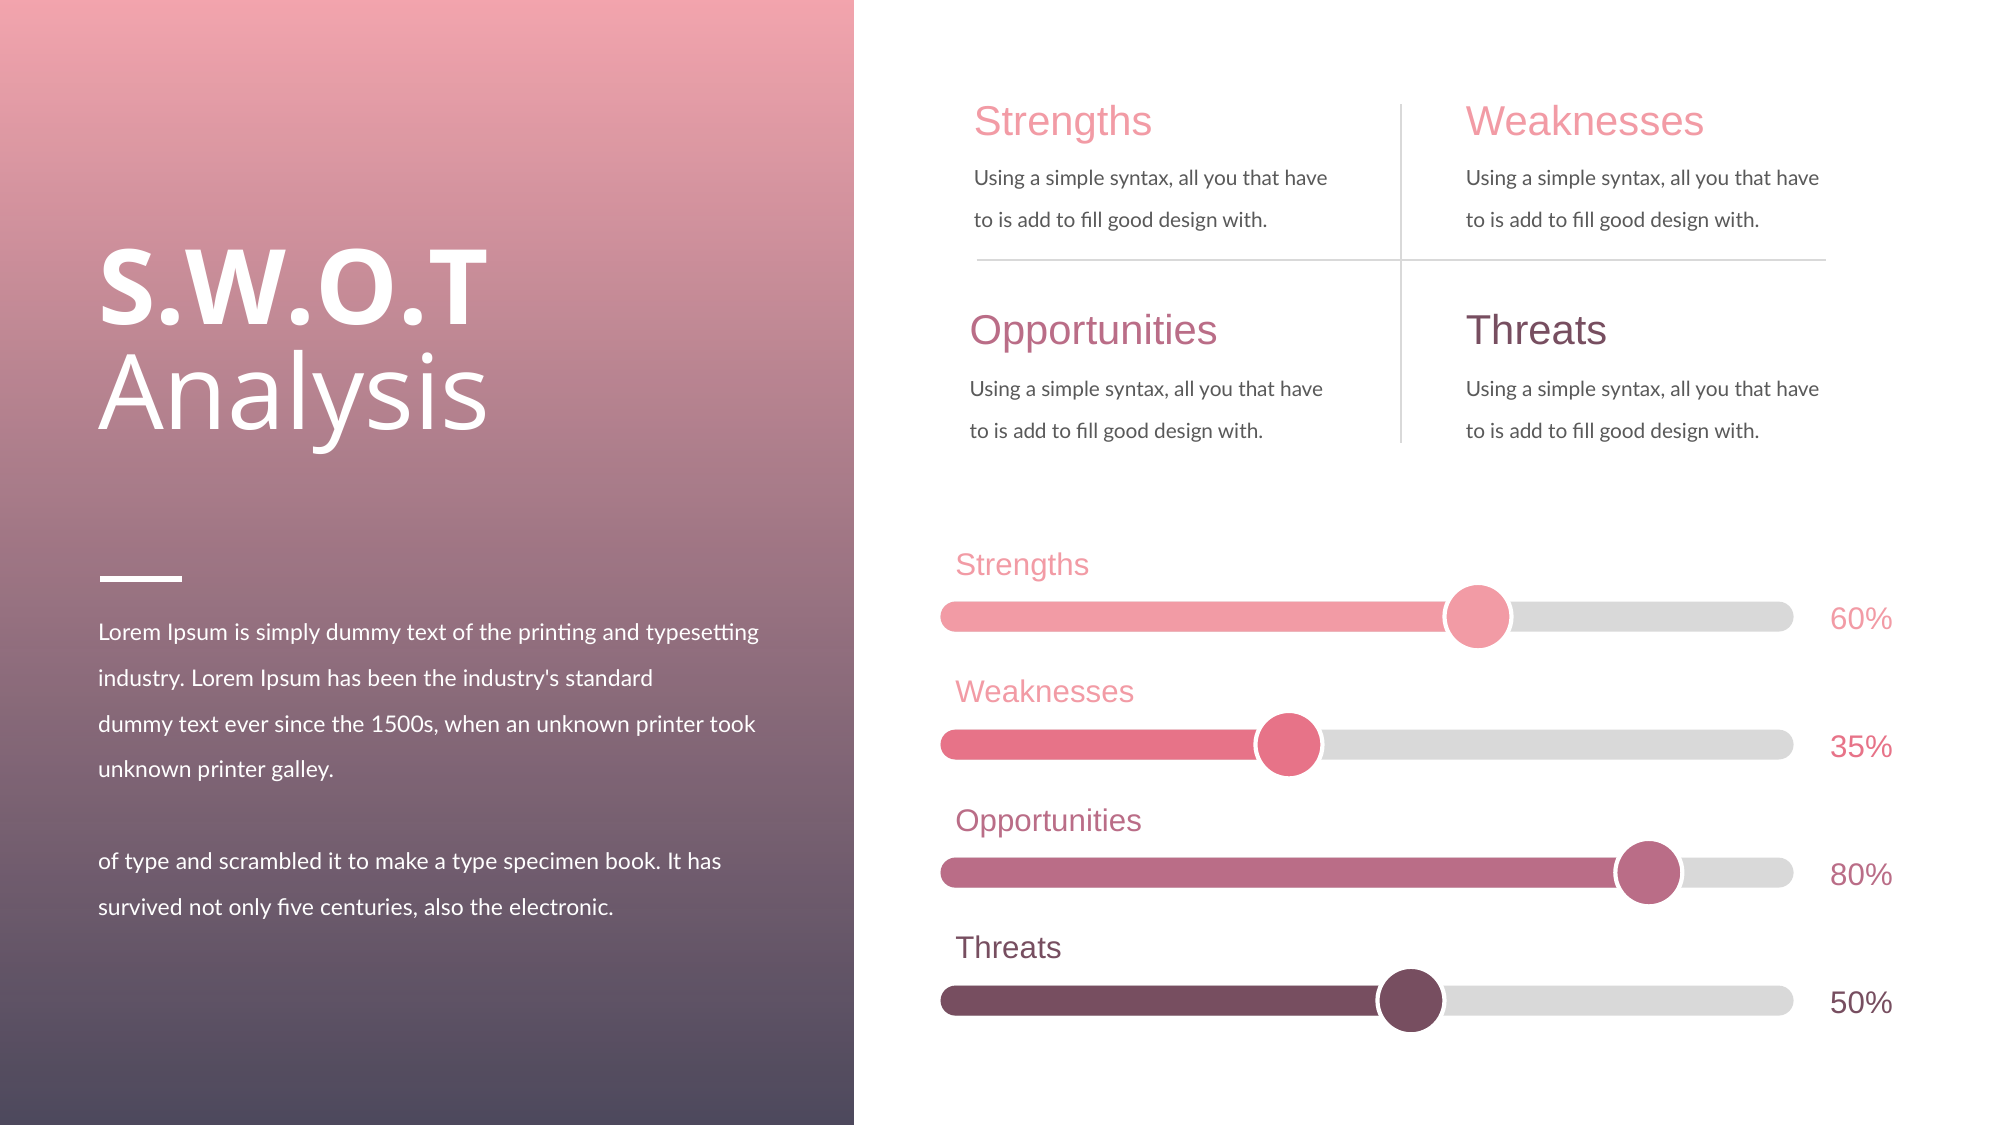

Strengths
Weaknesses
Using a simple syntax, all you that have to is add to fill good design with.
Using a simple syntax, all you that have to is add to fill good design with.
S.W.O.T Analysis
Opportunities
Threats
Using a simple syntax, all you that have to is add to fill good design with.
Using a simple syntax, all you that have to is add to fill good design with.
Strengths

60%
Lorem Ipsum is simply dummy text of the printing and typesetting industry. Lorem Ipsum has been the industry's standard
dummy text ever since the 1500s, when an unknown printer took unknown printer galley.

of type and scrambled it to make a type specimen book. It has survived not only five centuries, also the electronic.

Weaknesses

35%

Opportunities

80%

Threats

50%